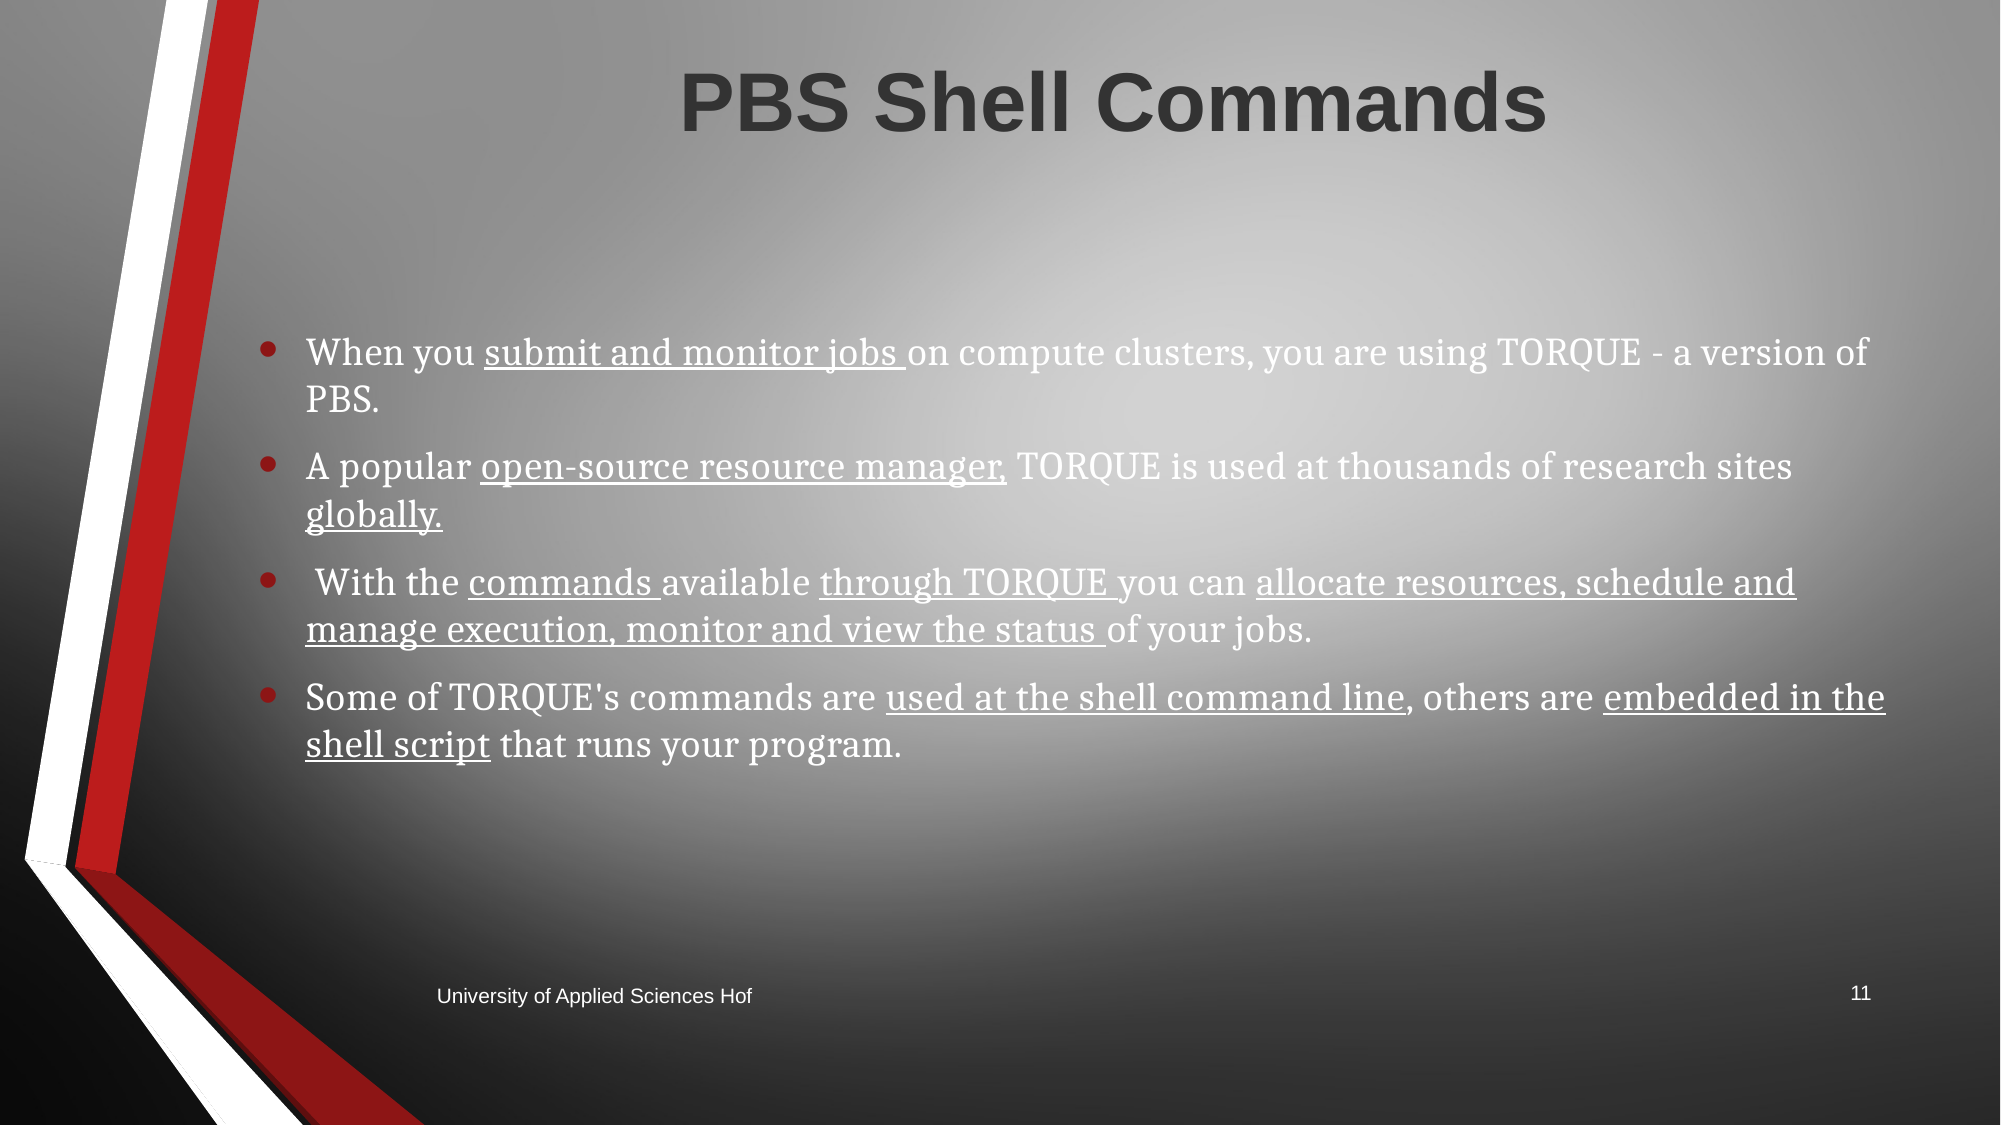

# PBS Shell Commands
When you submit and monitor jobs on compute clusters, you are using TORQUE - a version of PBS.
A popular open-source resource manager, TORQUE is used at thousands of research sites globally.
 With the commands available through TORQUE you can allocate resources, schedule and manage execution, monitor and view the status of your jobs.
Some of TORQUE's commands are used at the shell command line, others are embedded in the shell script that runs your program.
11
University of Applied Sciences Hof